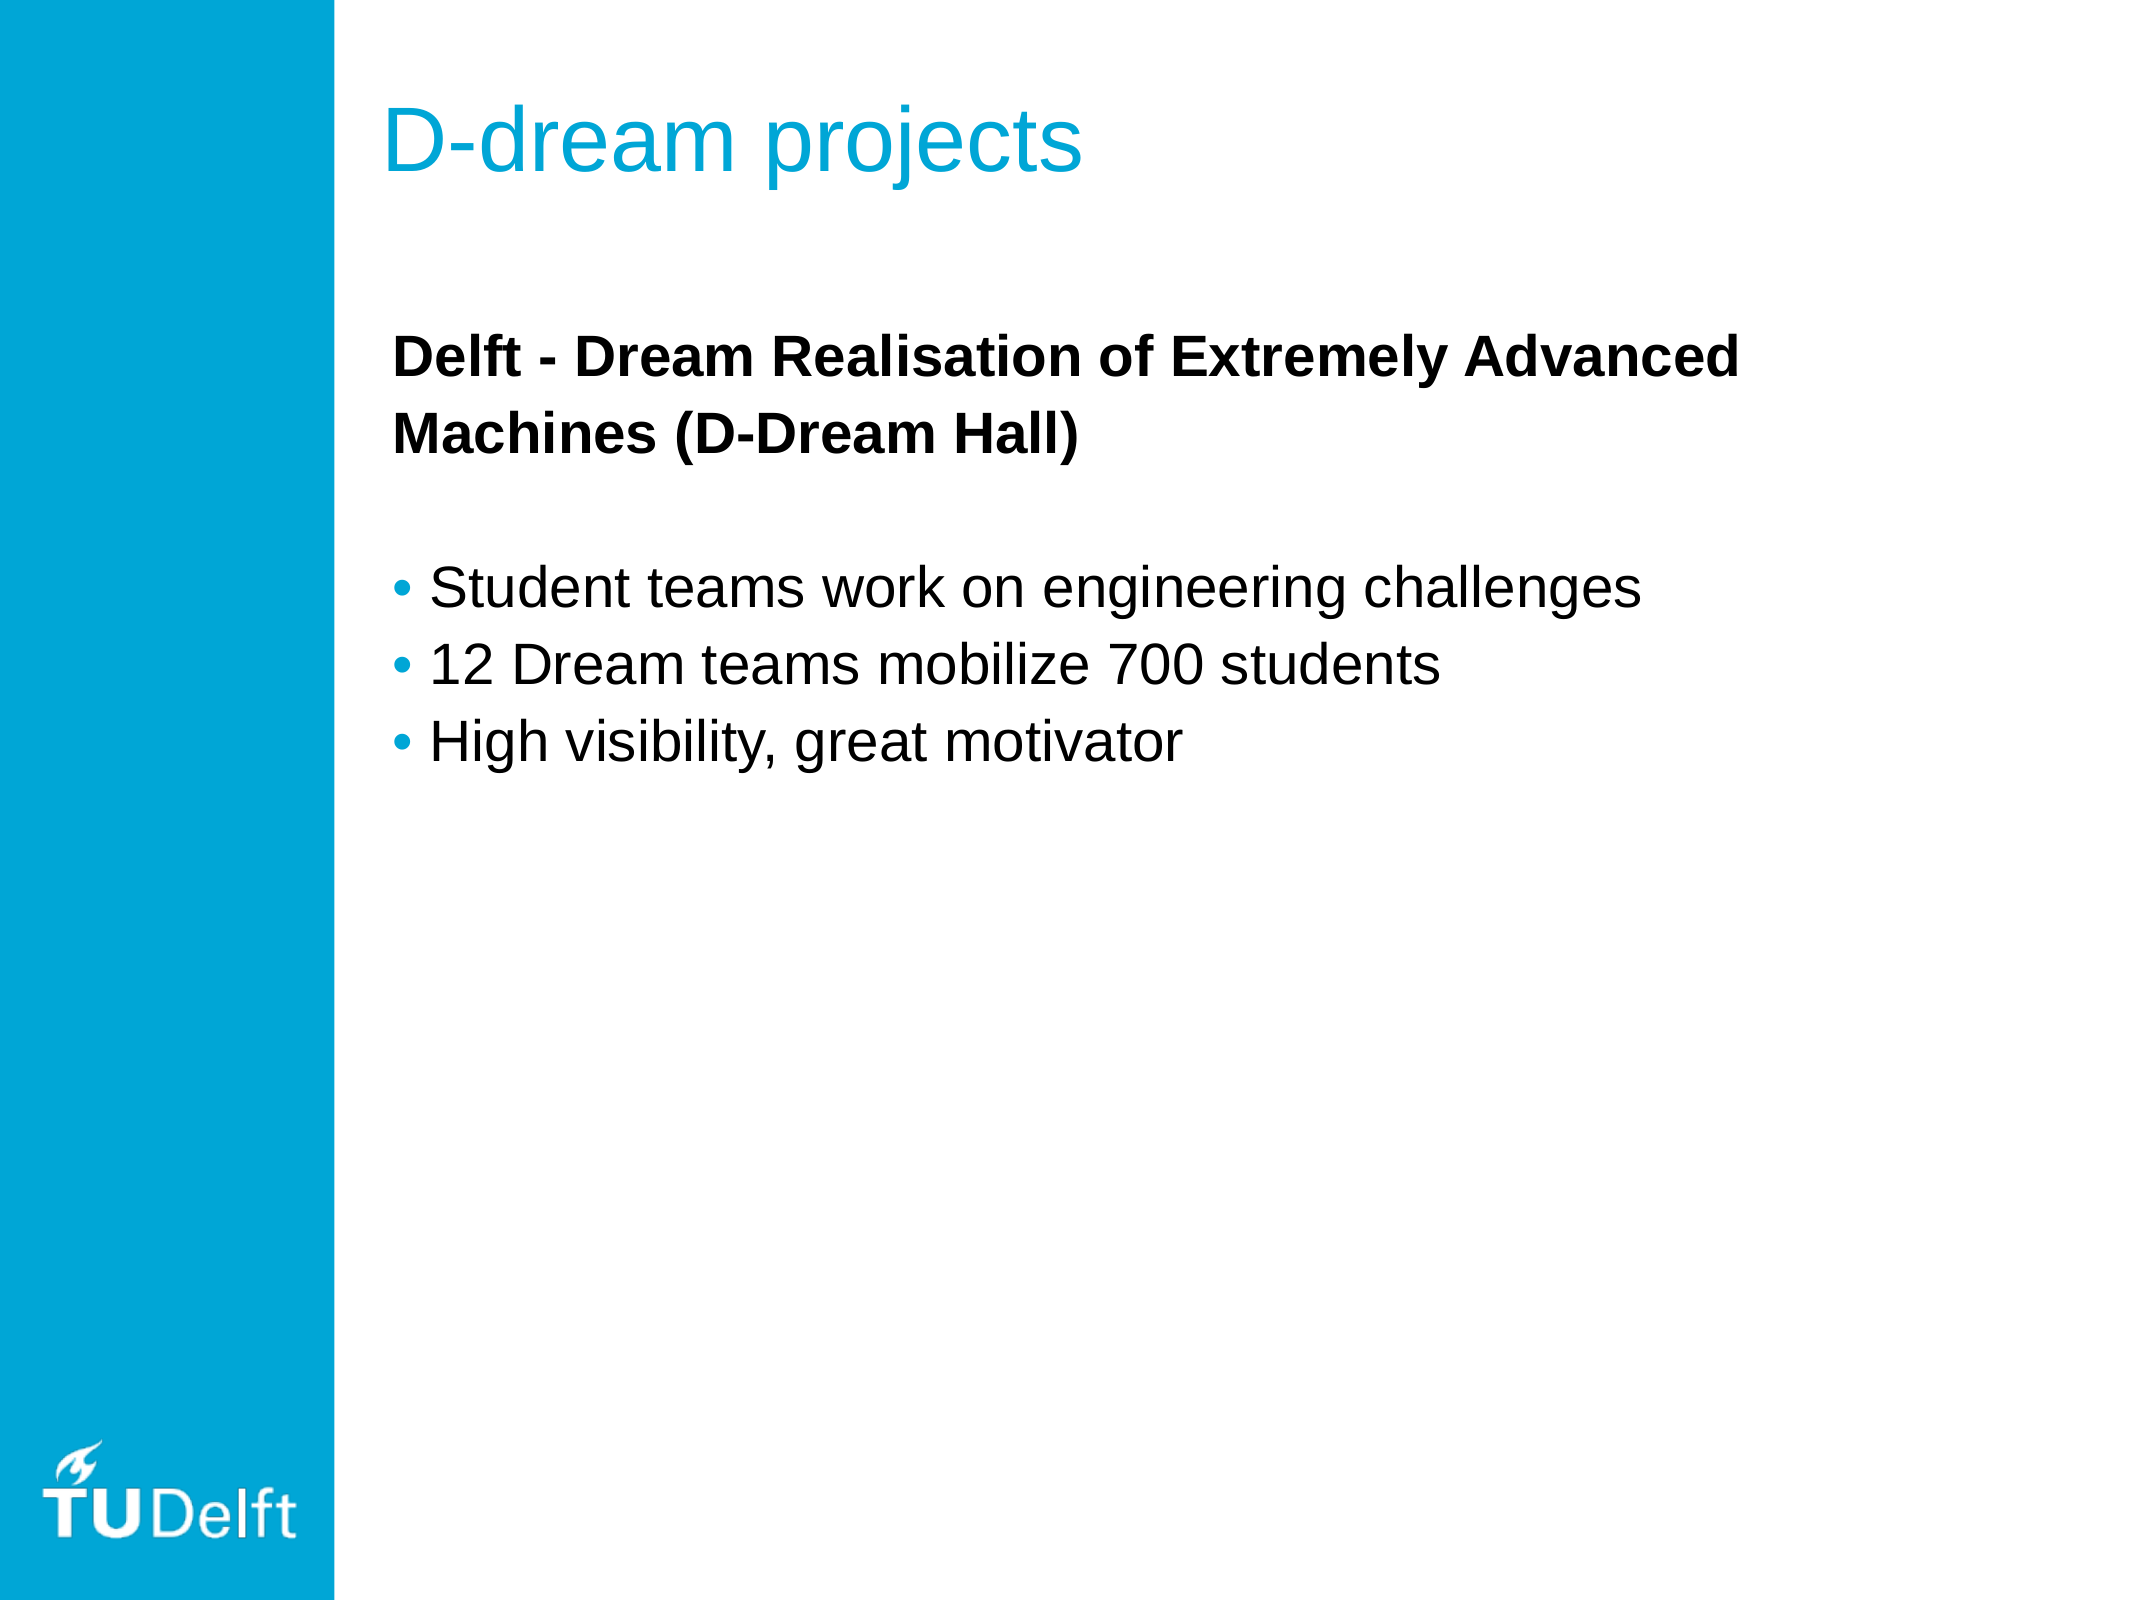

D-dream projects
Delft - Dream Realisation of Extremely Advanced
Machines (D-Dream Hall)

• Student teams work on engineering challenges
• 12 Dream teams mobilize 700 students
• High visibility, great motivator